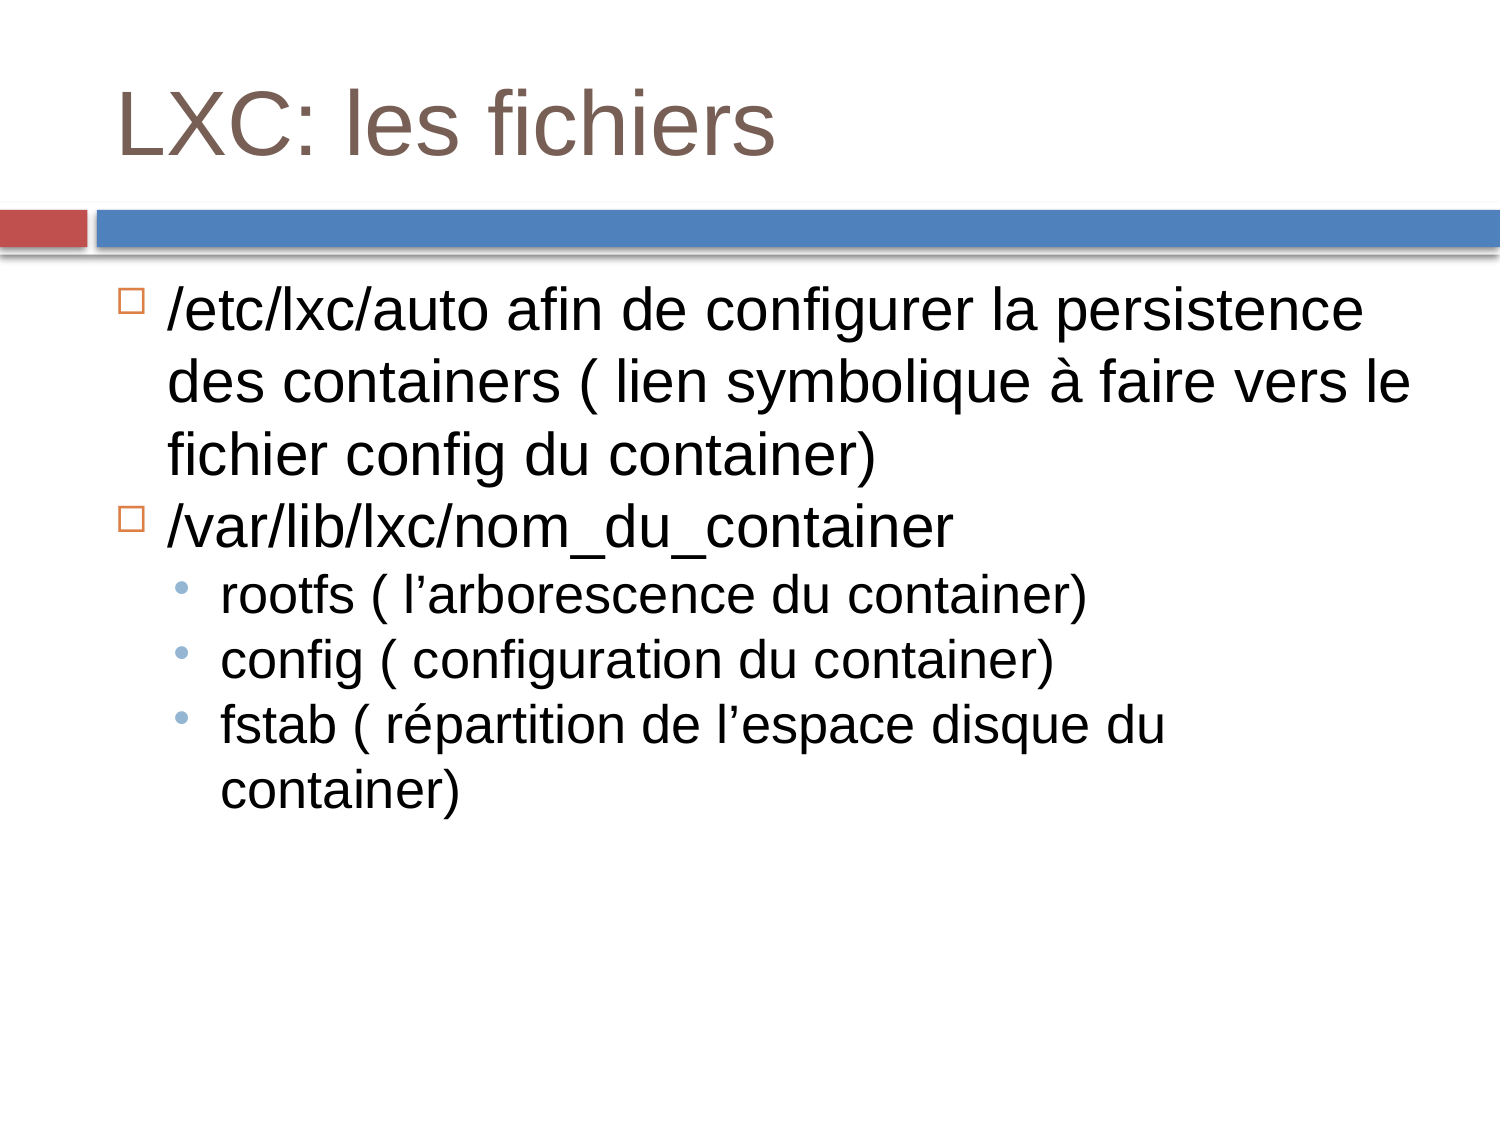

LXC: les fichiers
/etc/lxc/auto afin de configurer la persistence  des containers ( lien symbolique à faire vers le fichier config du container)
/var/lib/lxc/nom_du_container
rootfs ( l’arborescence du container)
config ( configuration du container)
fstab ( répartition de l’espace disque du container)